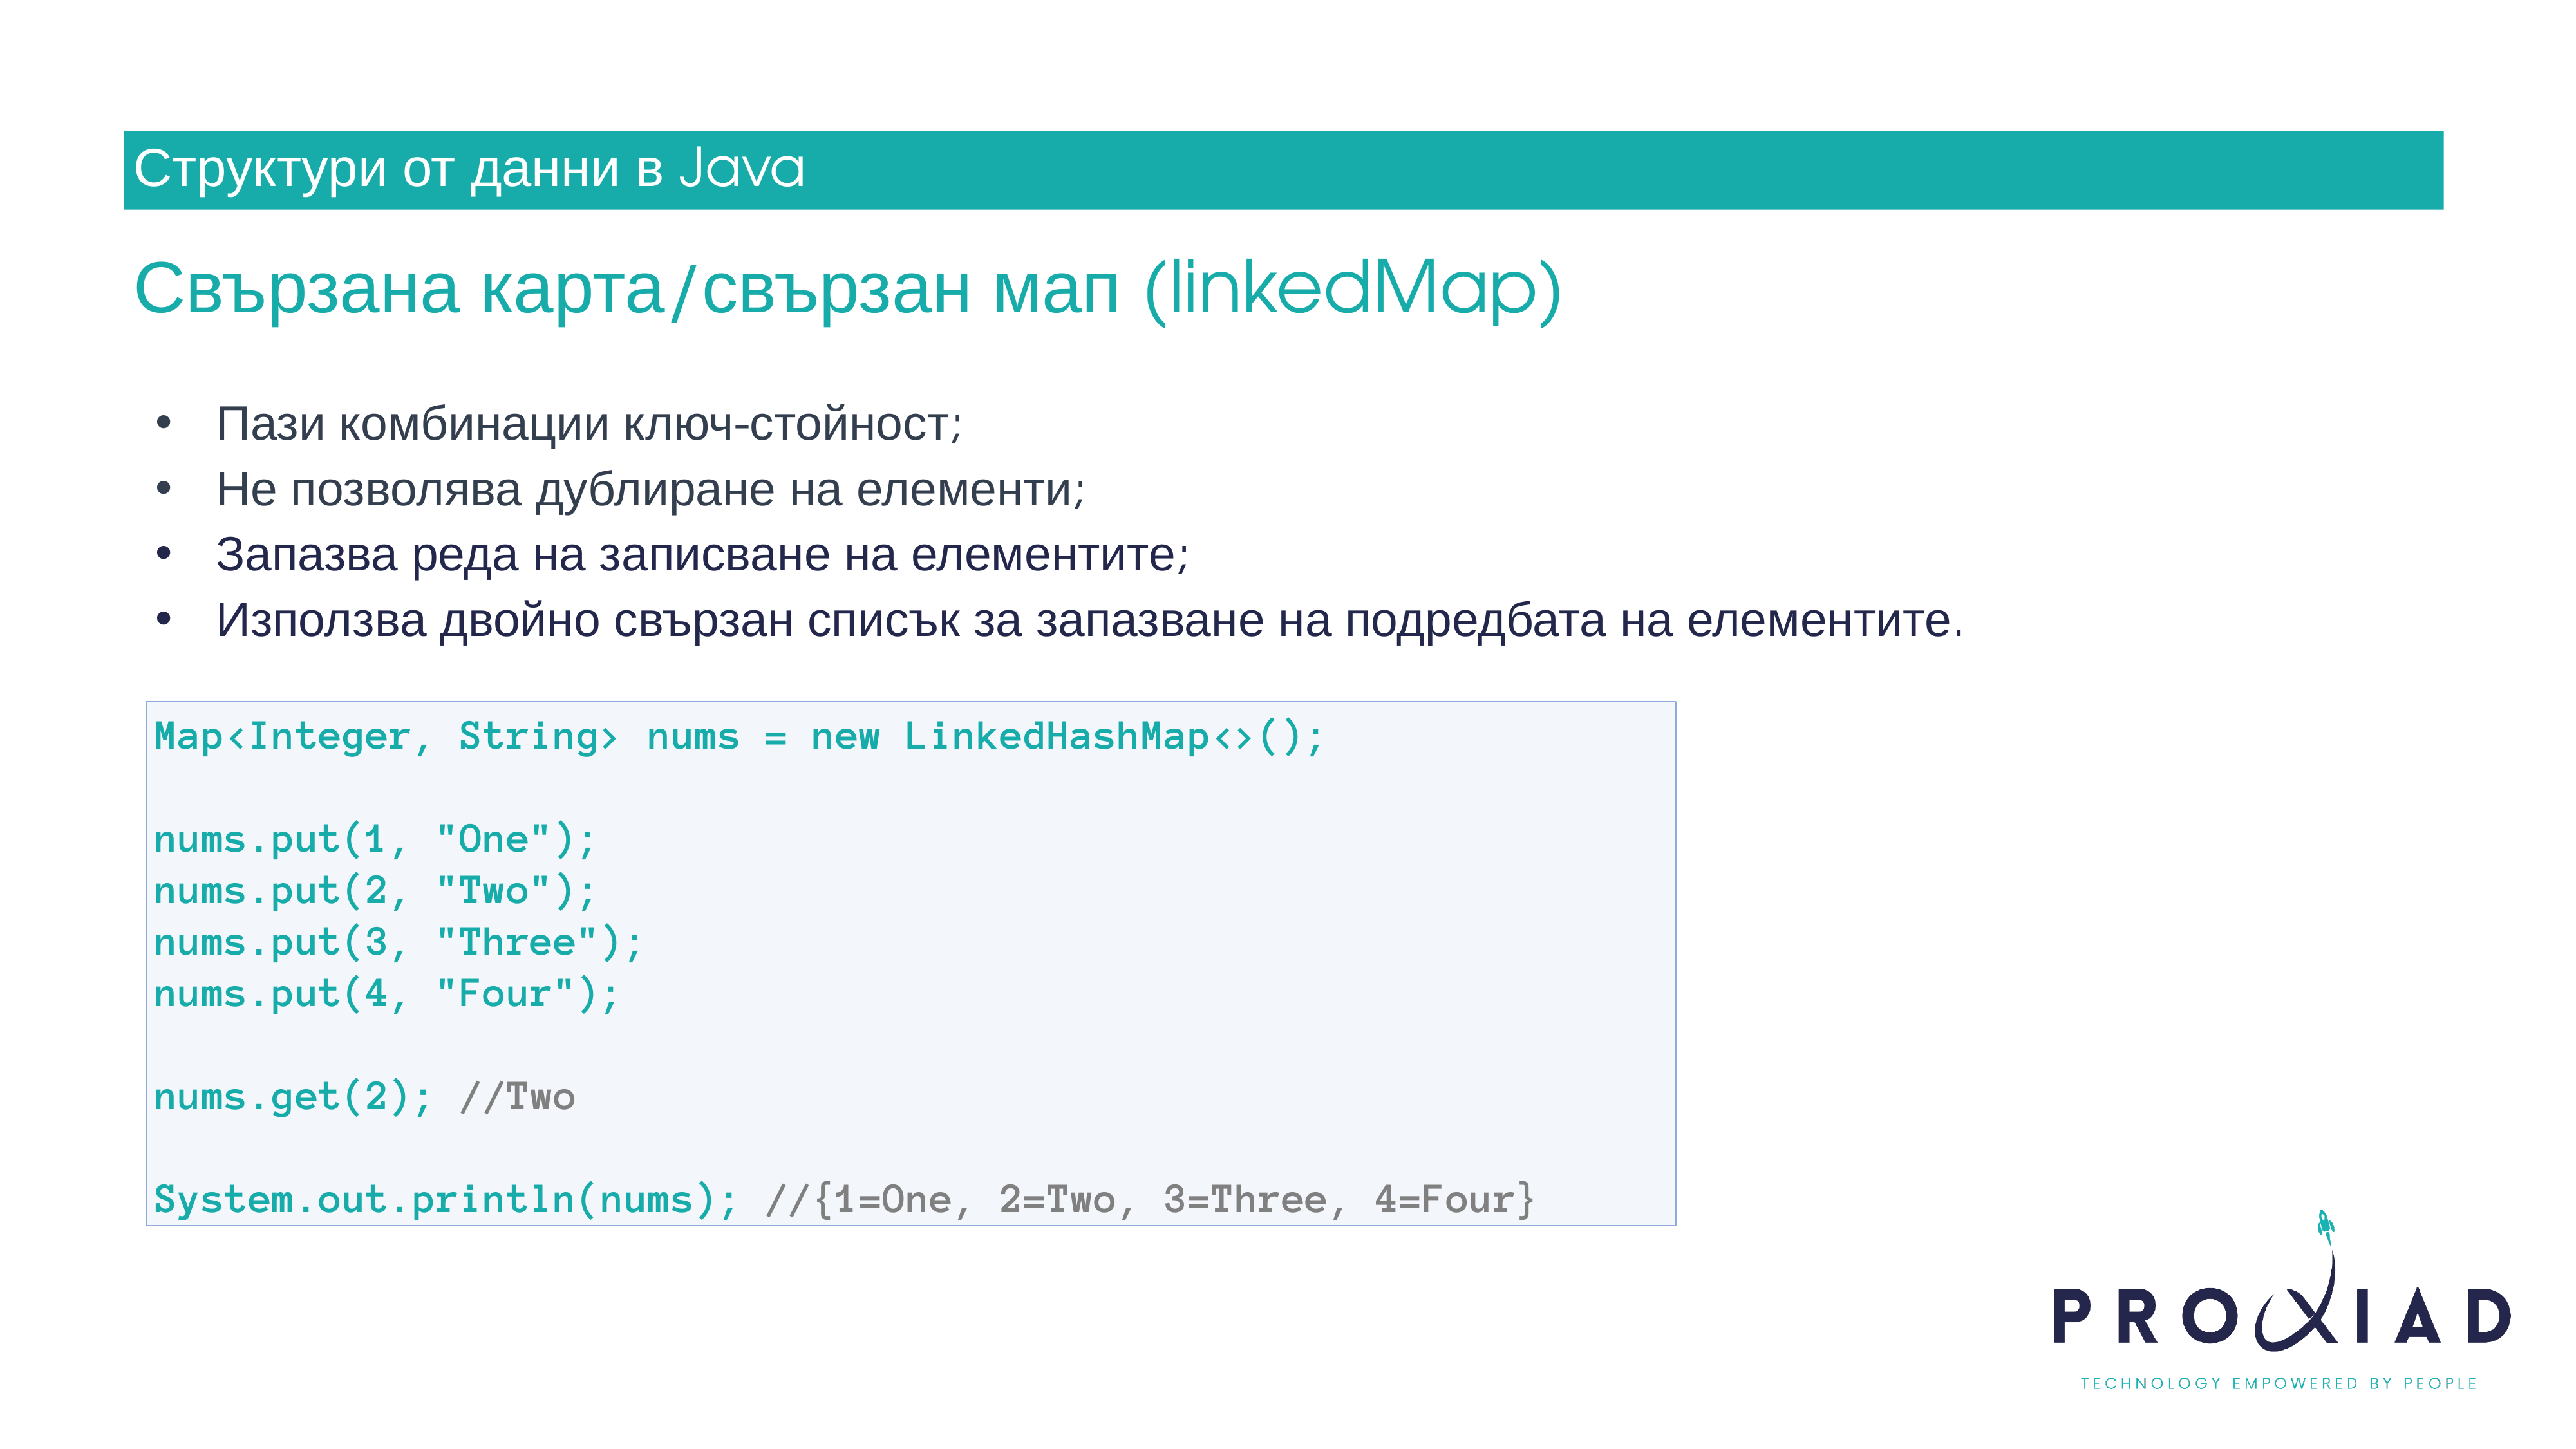

Структури от данни в Java
Свързана карта/свързан мап (linkedMap)
Пази комбинации ключ-стойност;
Не позволява дублиране на елементи;
Запазва реда на записване на елементите;
Използва двойно свързан списък за запазване на подредбата на елементите.
Map<Integer, String> nums = new LinkedHashMap<>();

nums.put(1, "One");
nums.put(2, "Two");
nums.put(3, "Three");
nums.put(4, "Four");

nums.get(2); //Two

System.out.println(nums); //{1=One, 2=Two, 3=Three, 4=Four}